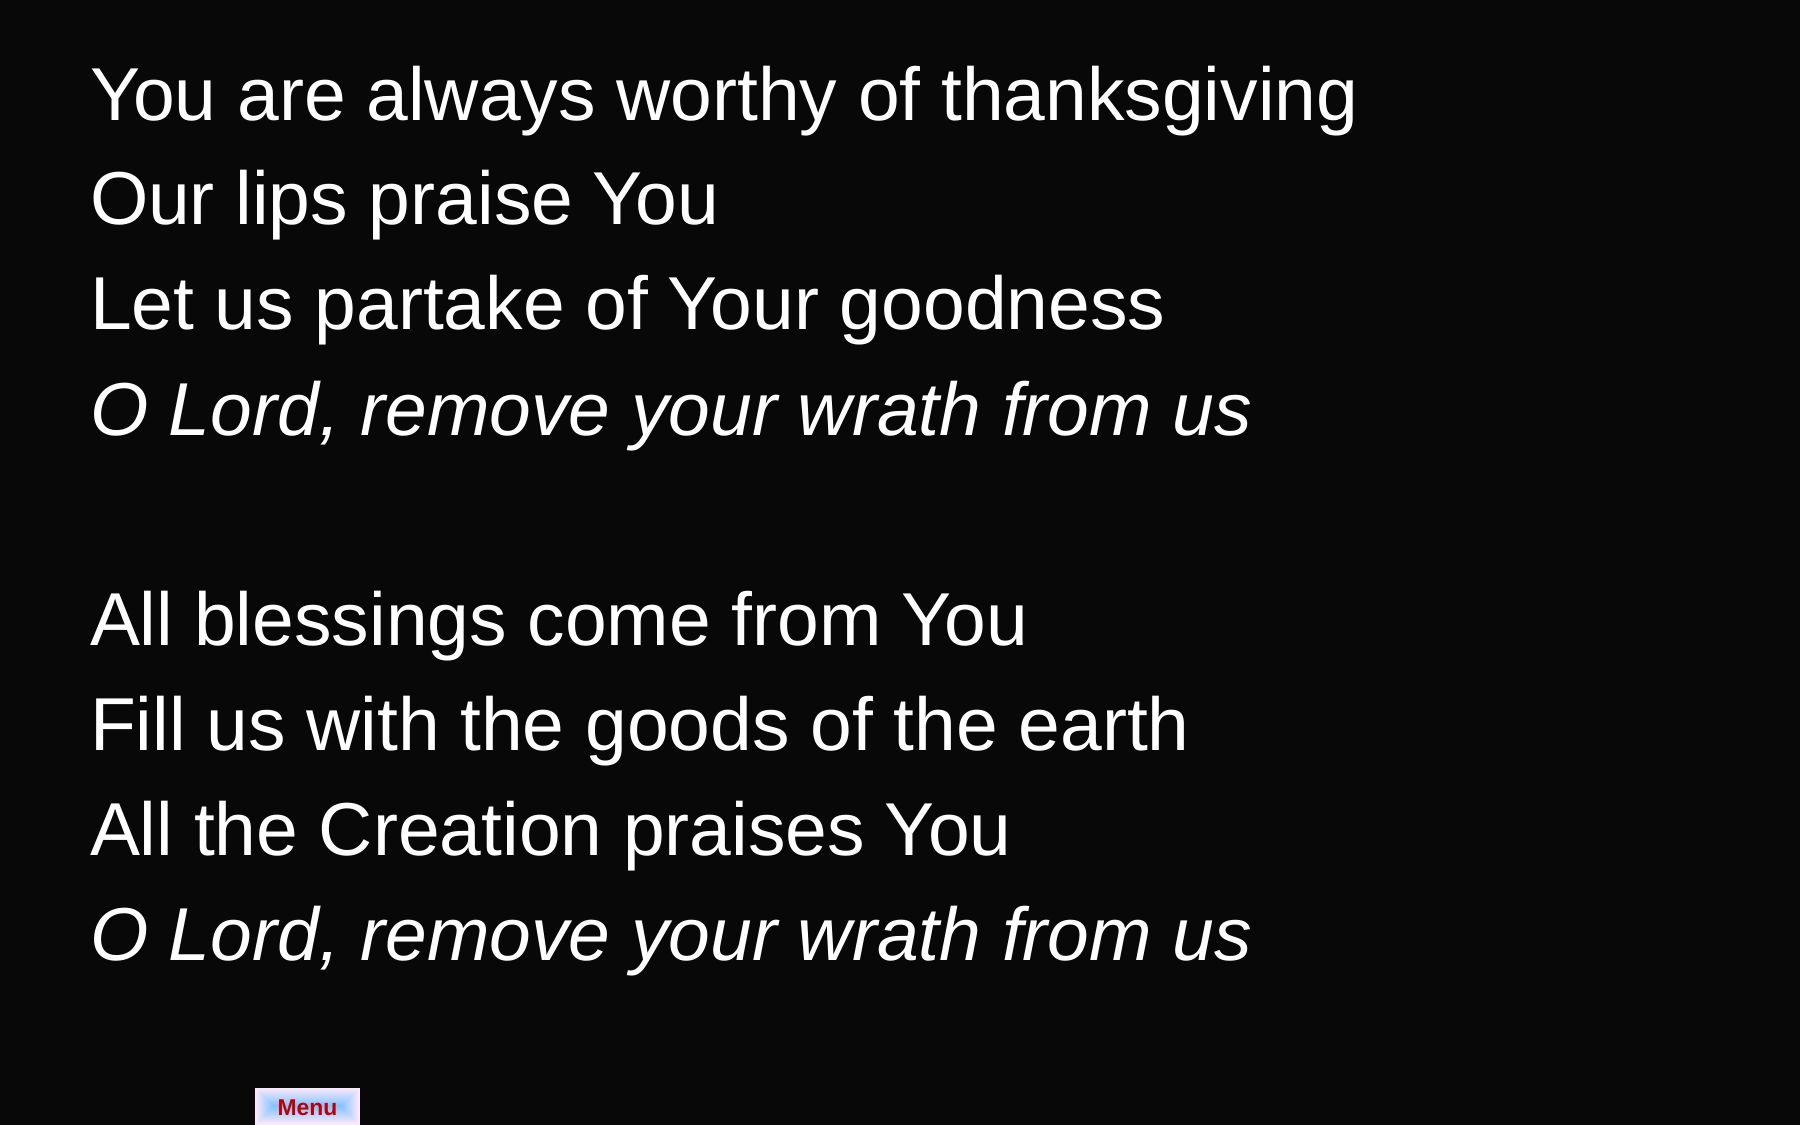

You are always worthy of thanksgiving
Our lips praise You
Let us partake of Your goodness
O Lord, remove your wrath from us

All blessings come from You
Fill us with the goods of the earth
All the Creation praises You
O Lord, remove your wrath from us

Menu